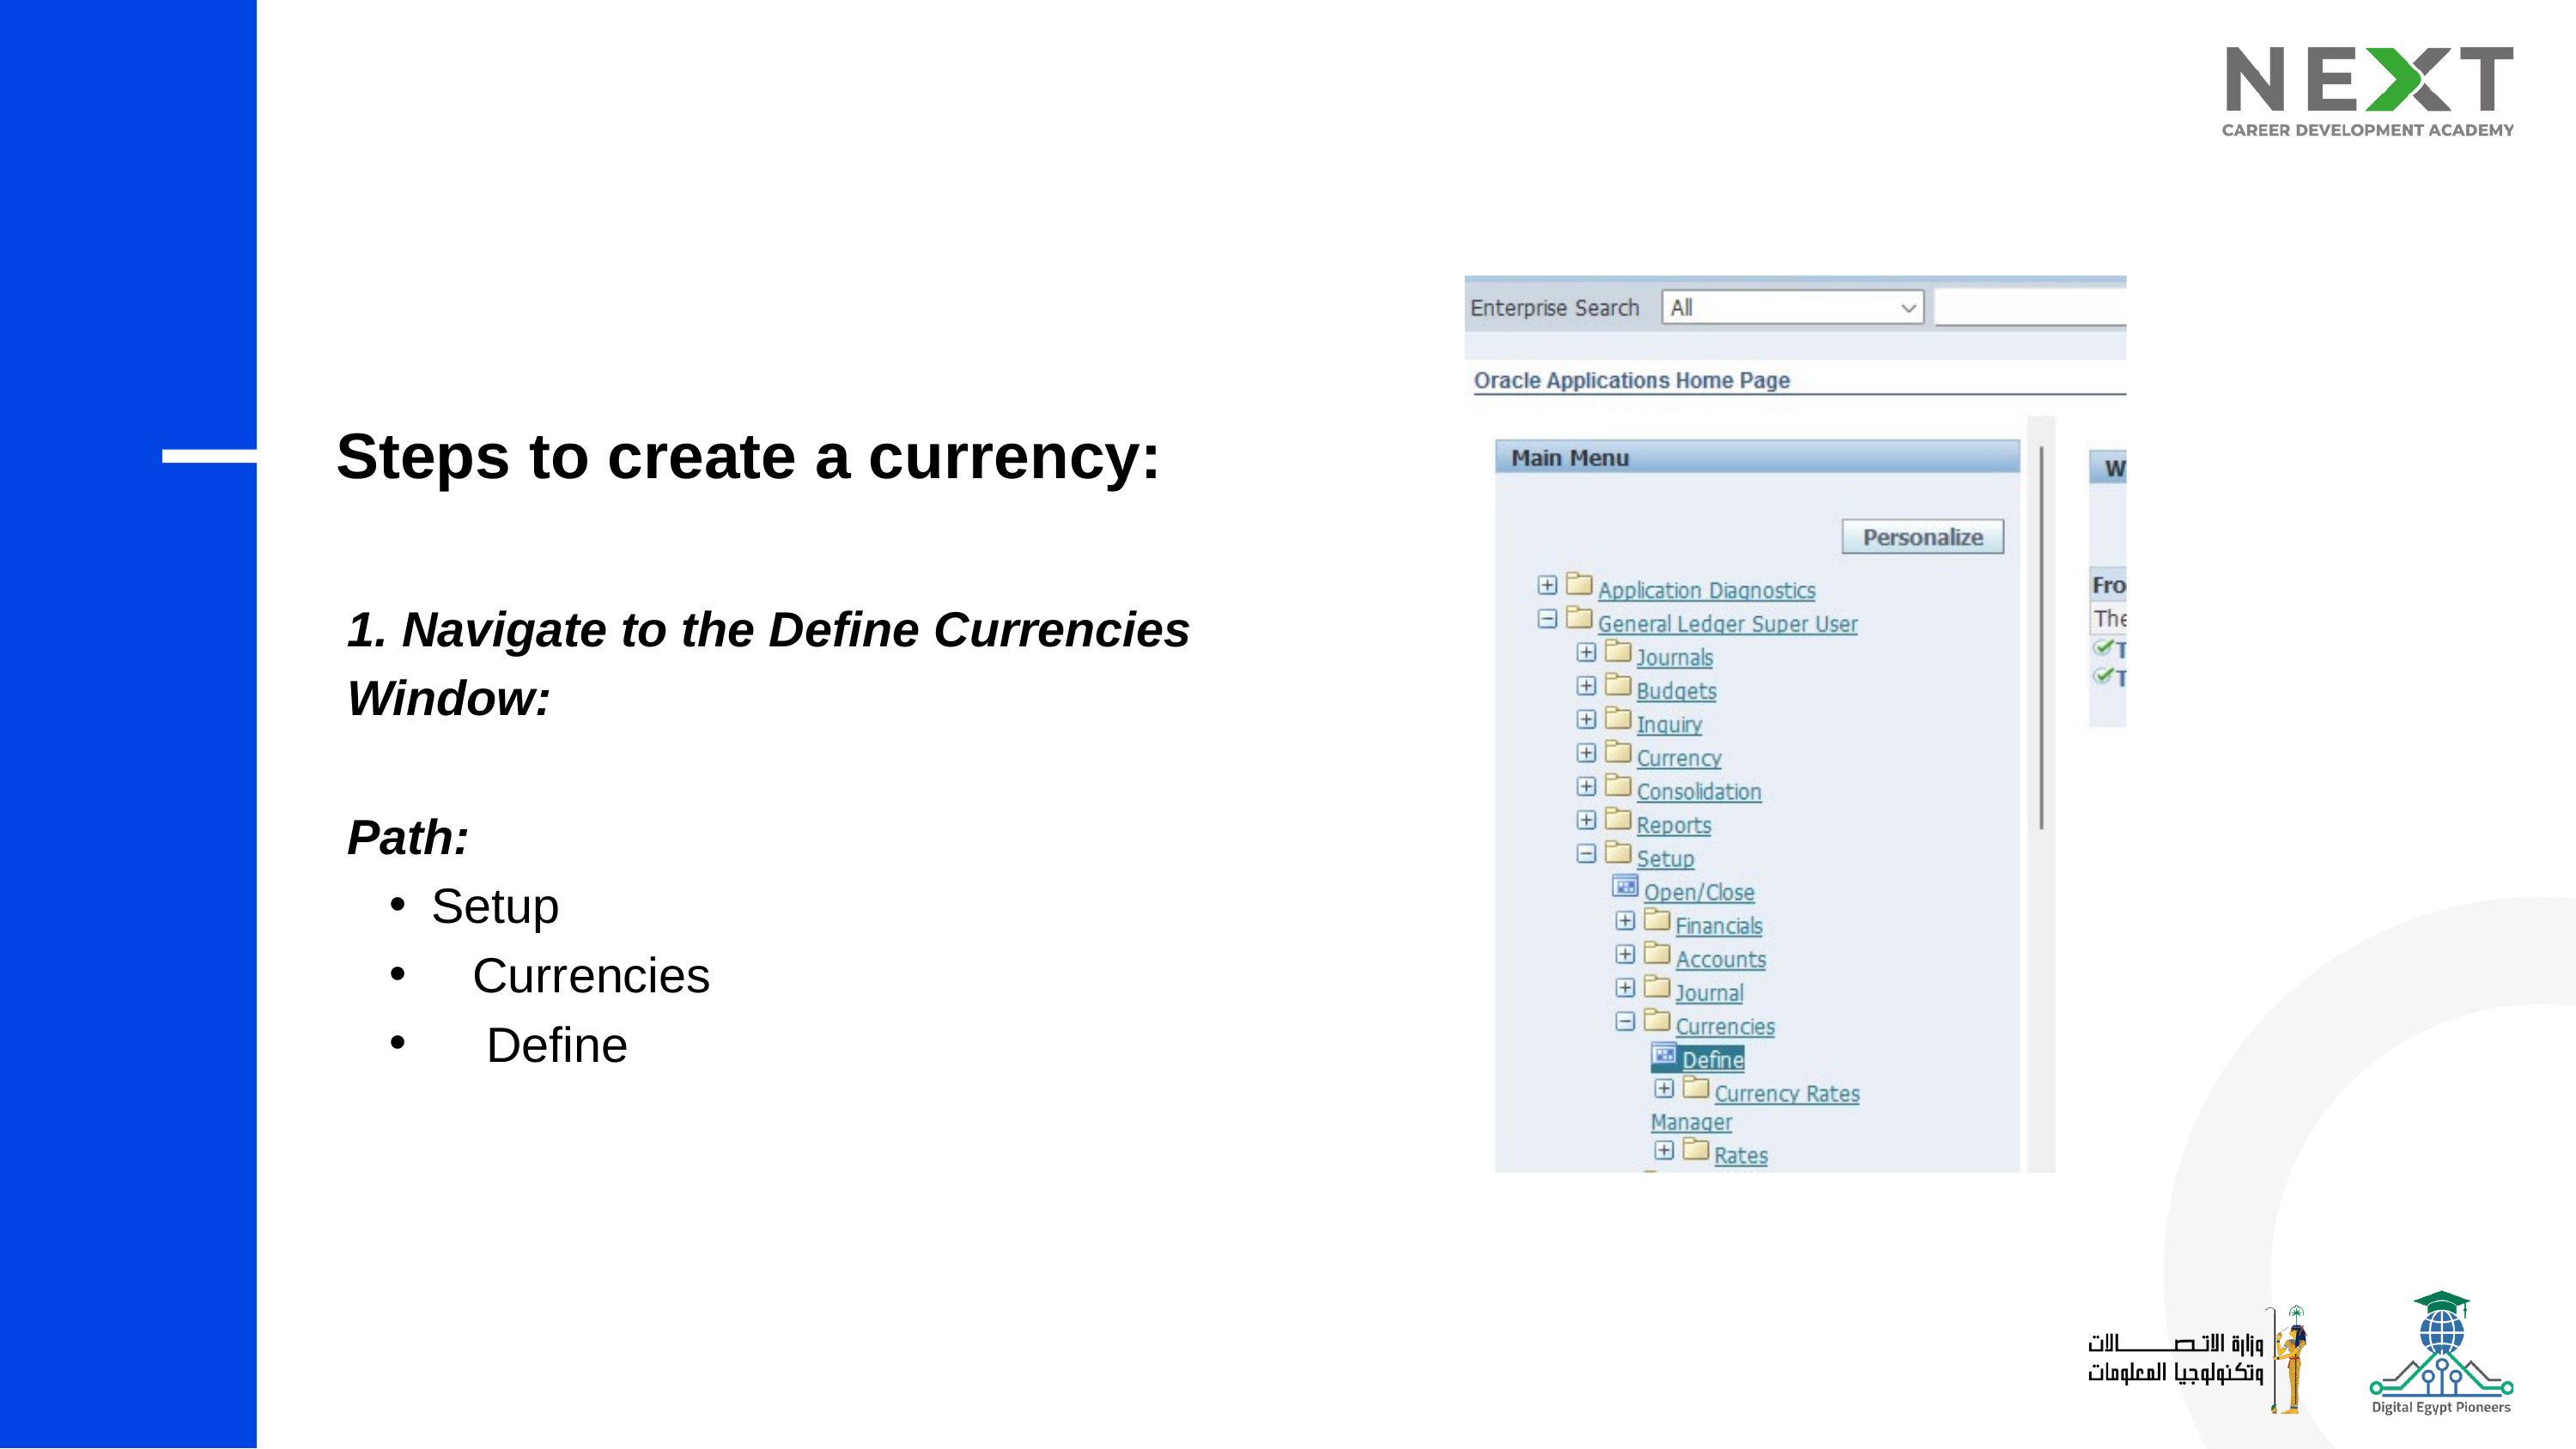

Steps to create a currency:

1. Navigate to the Define Currencies Window:

Path:
Setup
   Currencies
    Define